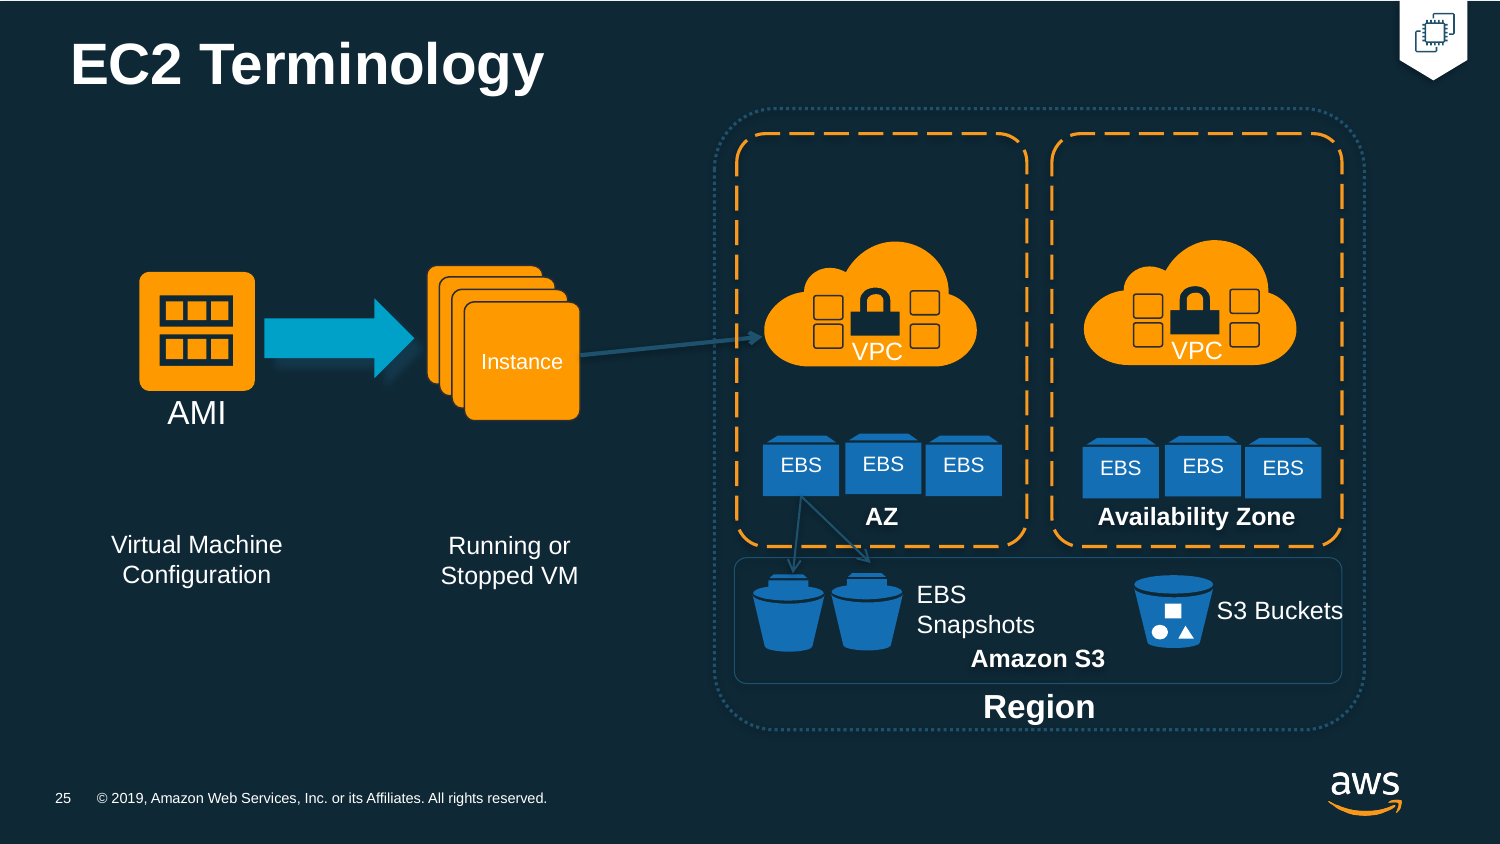

# EC2 Terminology

AZ
Availability Zone

VPC

VPC

Instance
Running or Stopped VM

AMI

EBS

EBS

EBS

EBS

EBS

EBS
Virtual Machine Configuration
Amazon S3
EBS Snapshots

S3 Buckets
Region